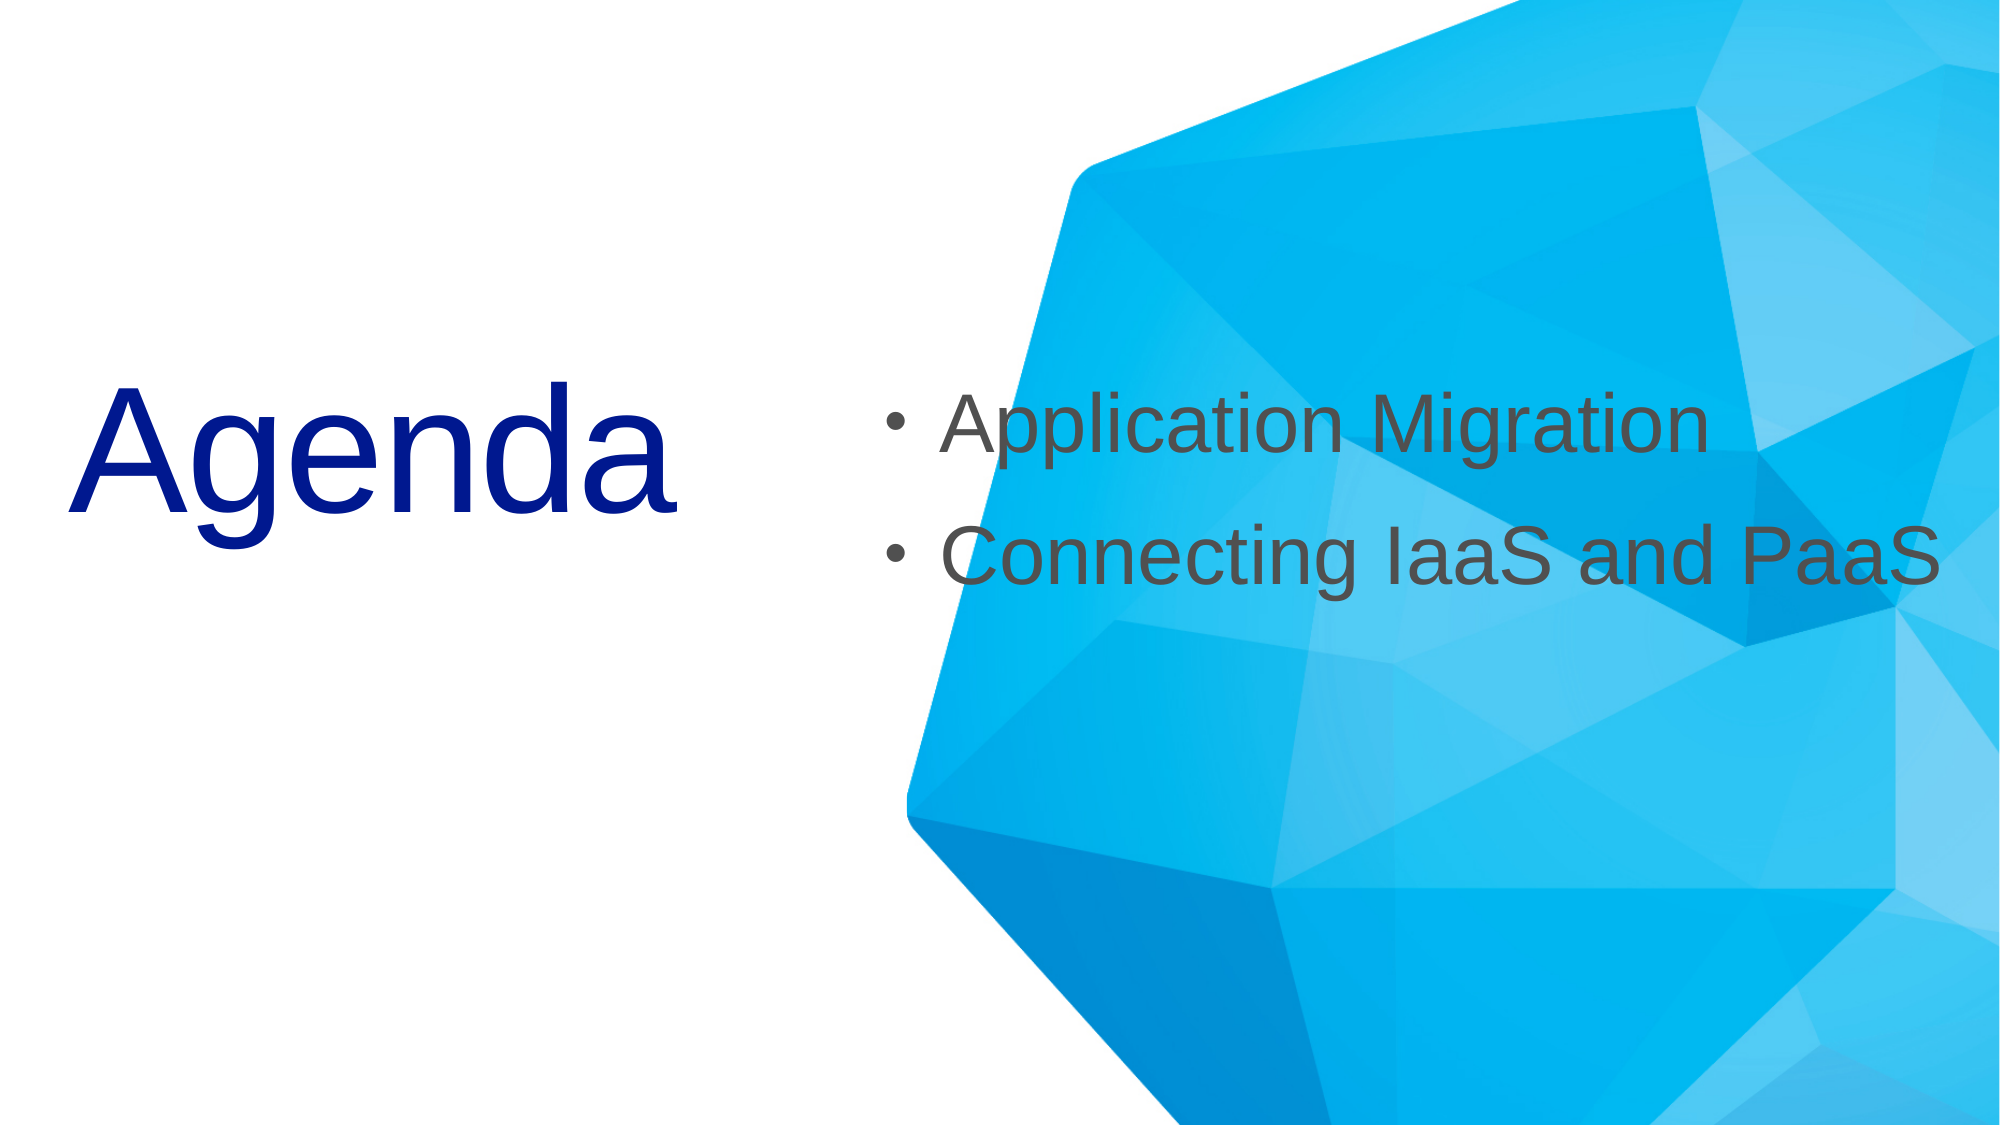

# Agenda
Application Migration
Connecting IaaS and PaaS